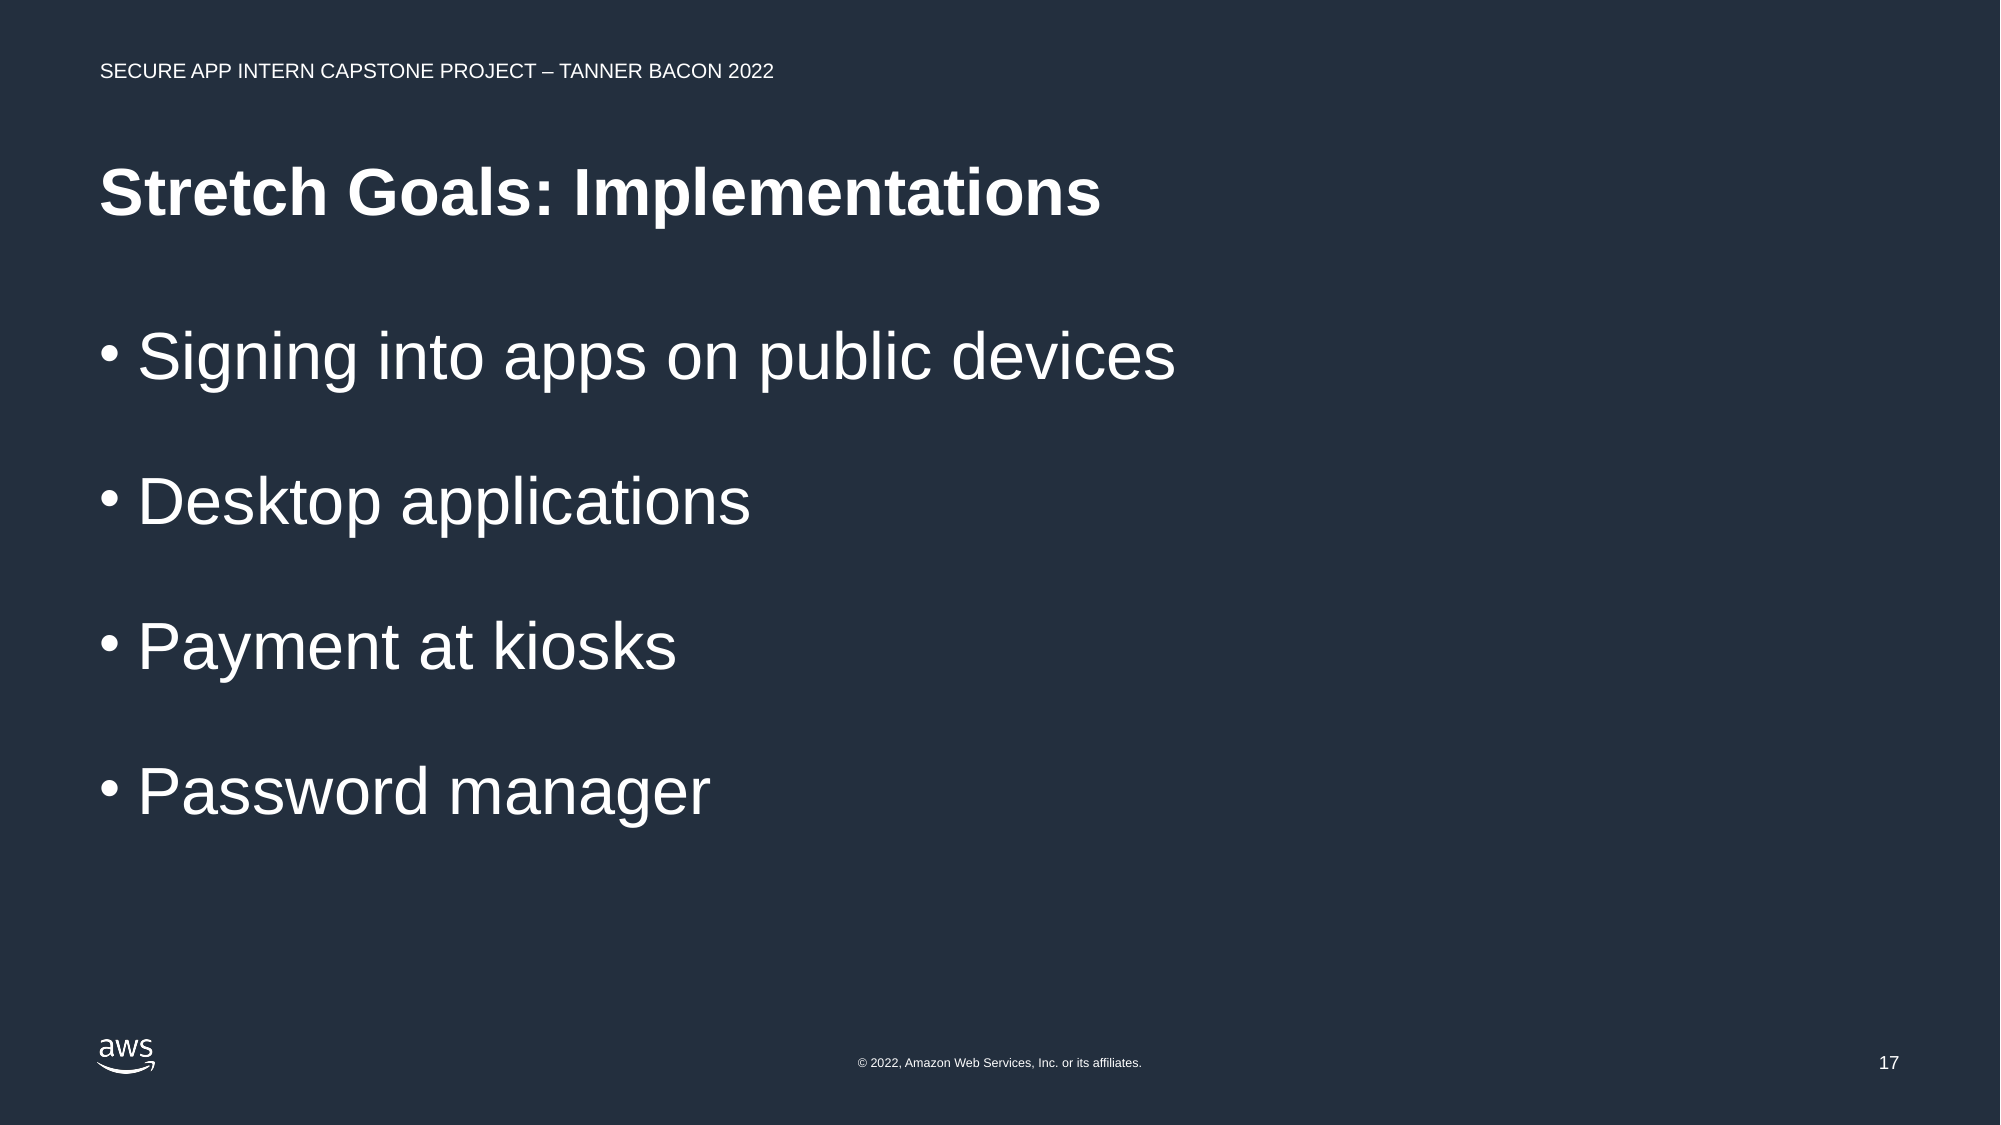

# Stretch Goals: Implementations
Signing into apps on public devices
Desktop applications
Payment at kiosks
Password manager
17